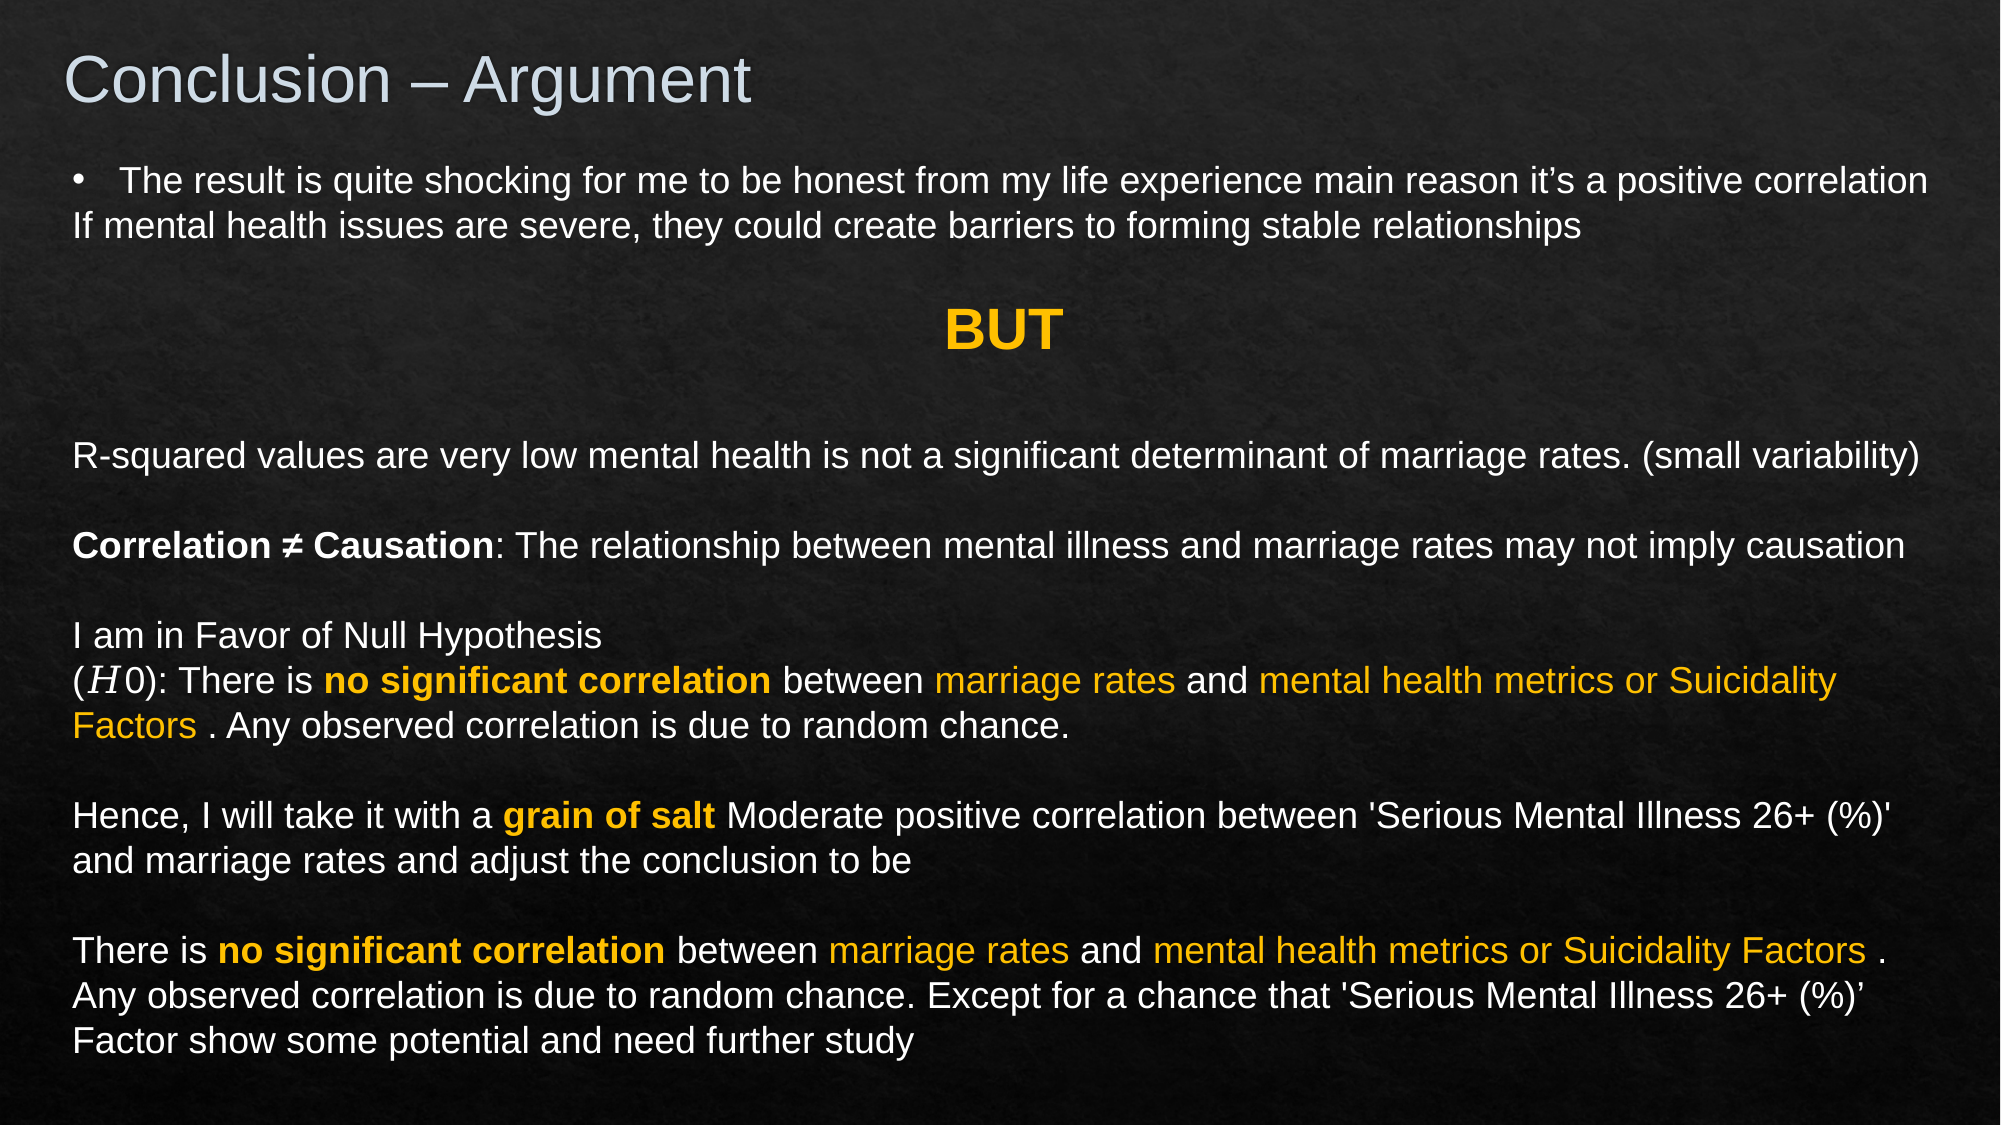

# Conclusion – Argument
The result is quite shocking for me to be honest from my life experience main reason it’s a positive correlation
If mental health issues are severe, they could create barriers to forming stable relationships

BUT

R-squared values are very low mental health is not a significant determinant of marriage rates. (small variability)

Correlation ≠ Causation: The relationship between mental illness and marriage rates may not imply causation

I am in Favor of Null Hypothesis
(𝐻0): There is no significant correlation between marriage rates and mental health metrics or Suicidality Factors . Any observed correlation is due to random chance.

Hence, I will take it with a grain of salt Moderate positive correlation between 'Serious Mental Illness 26+ (%)' and marriage rates and adjust the conclusion to be

There is no significant correlation between marriage rates and mental health metrics or Suicidality Factors . Any observed correlation is due to random chance. Except for a chance that 'Serious Mental Illness 26+ (%)’  Factor show some potential and need further study